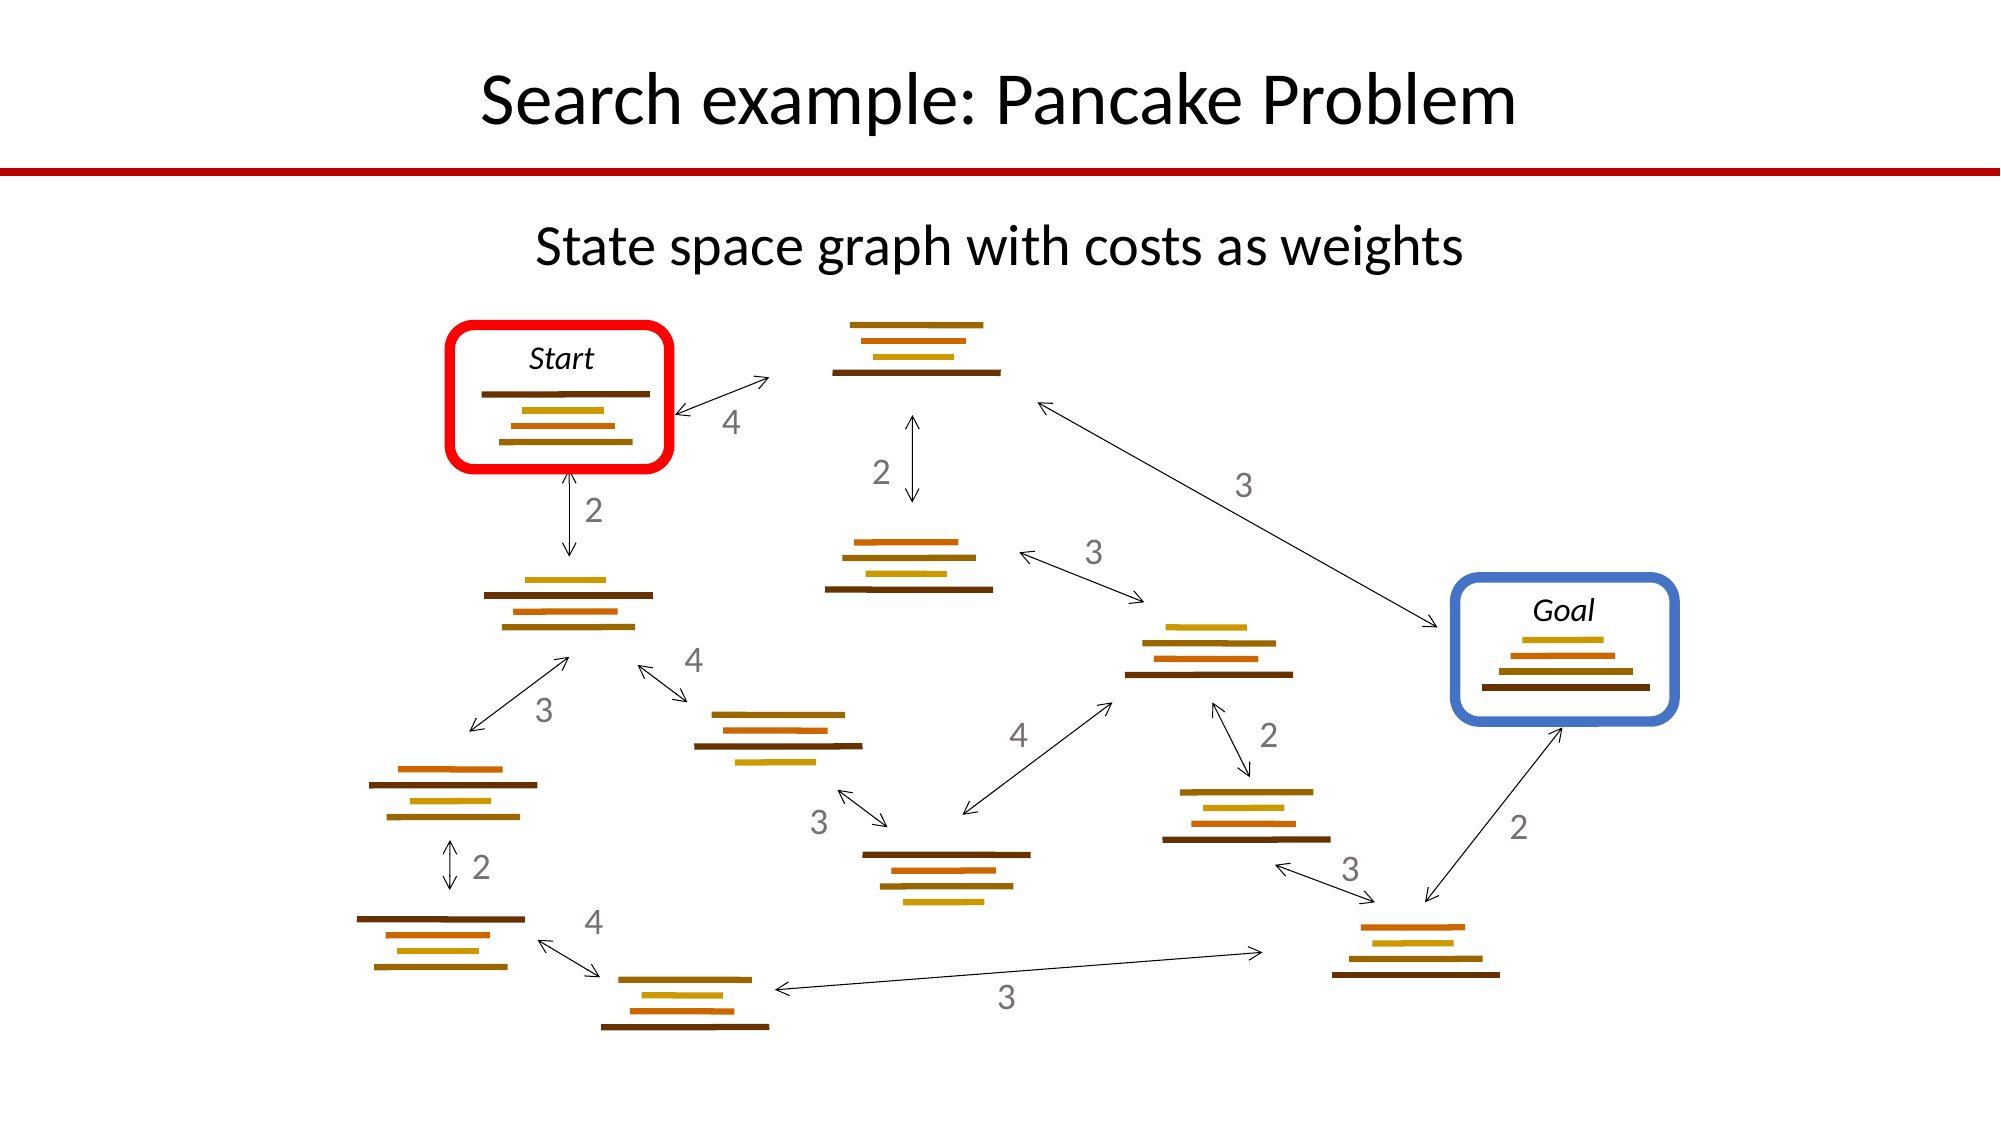

# Search example: Pancake Problem
State space graph with costs as weights

Start
4
2
3
2
3

Goal
4
3
4
2
3
2
2
3
4
3